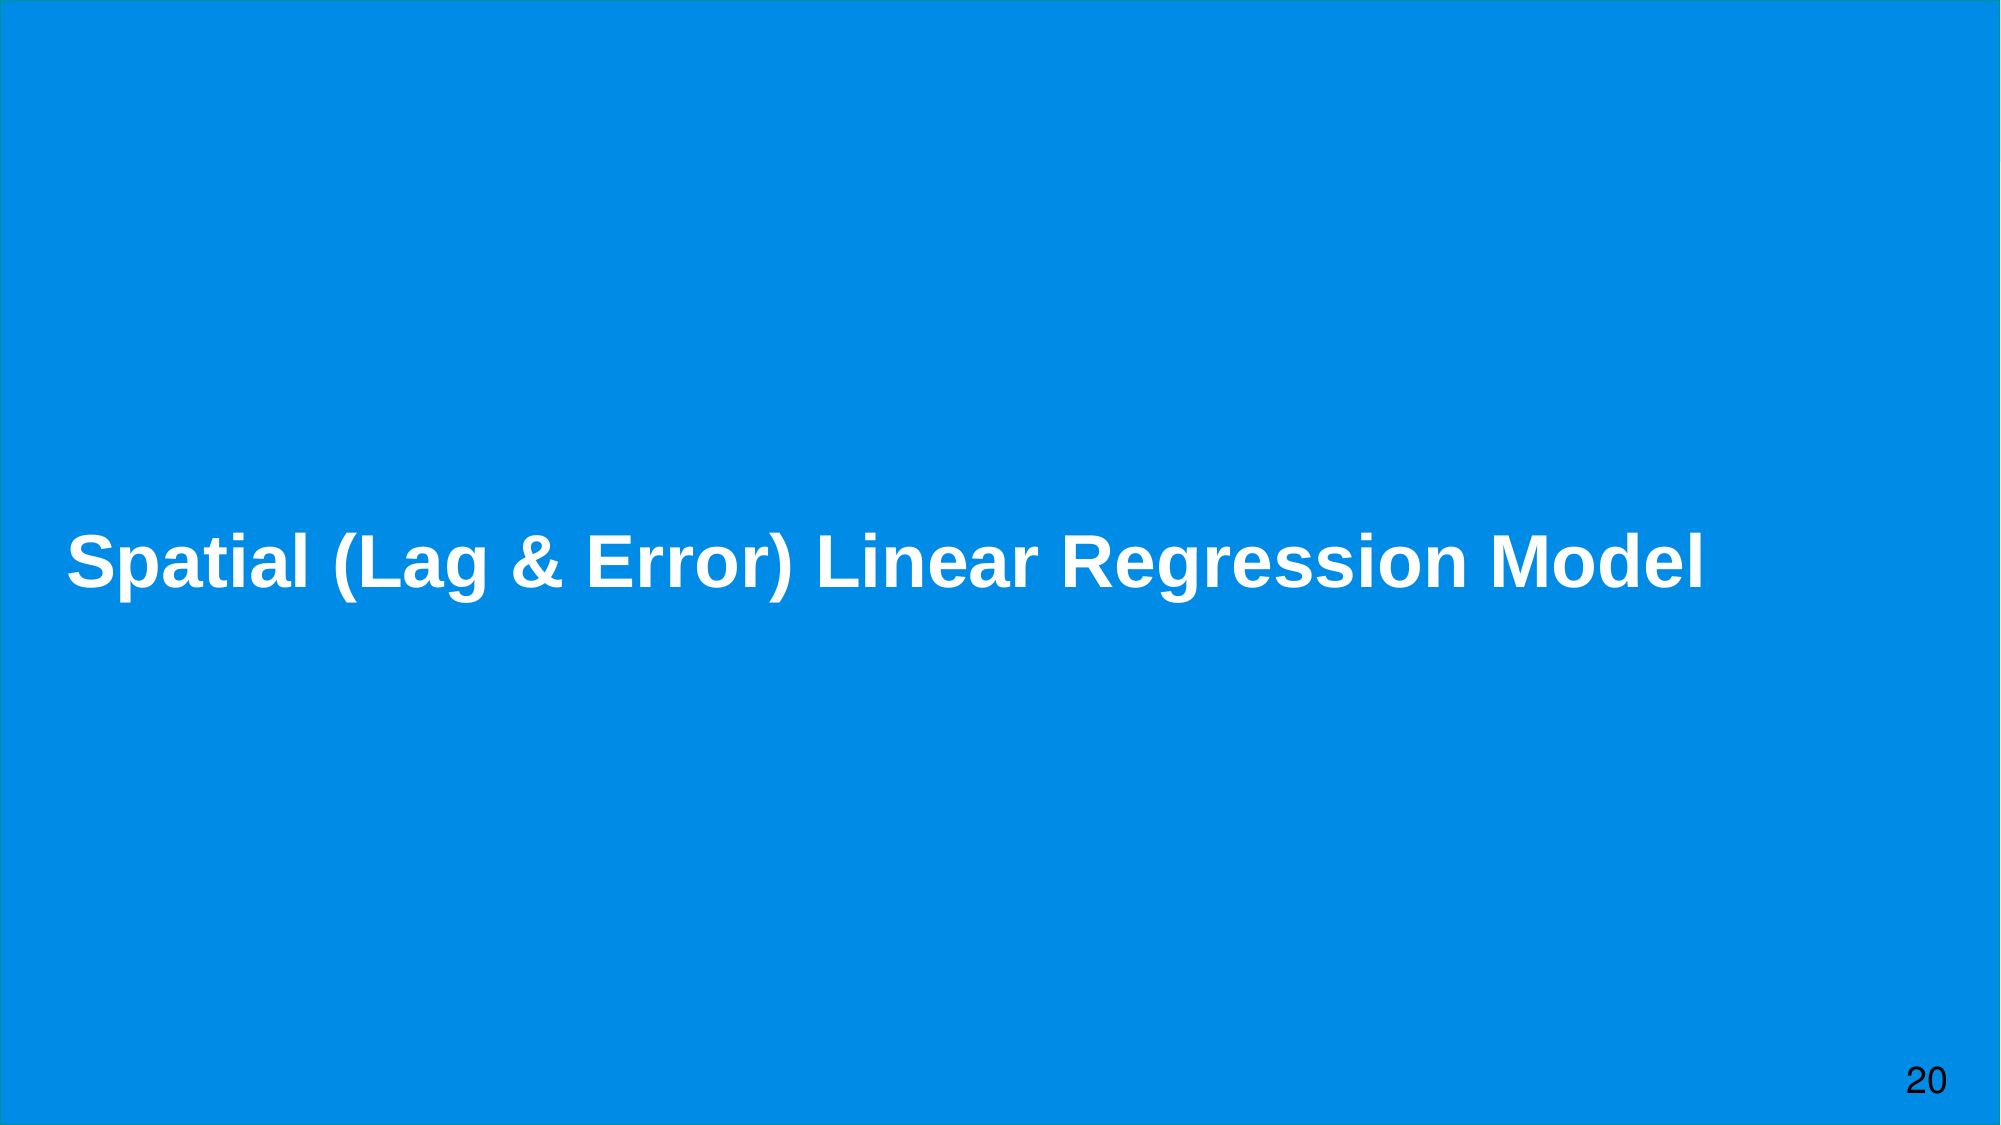

# The Beginning: Introduction to Spatial Analysis and Data Science
Spatial (Lag & Error) Linear Regression Model
20